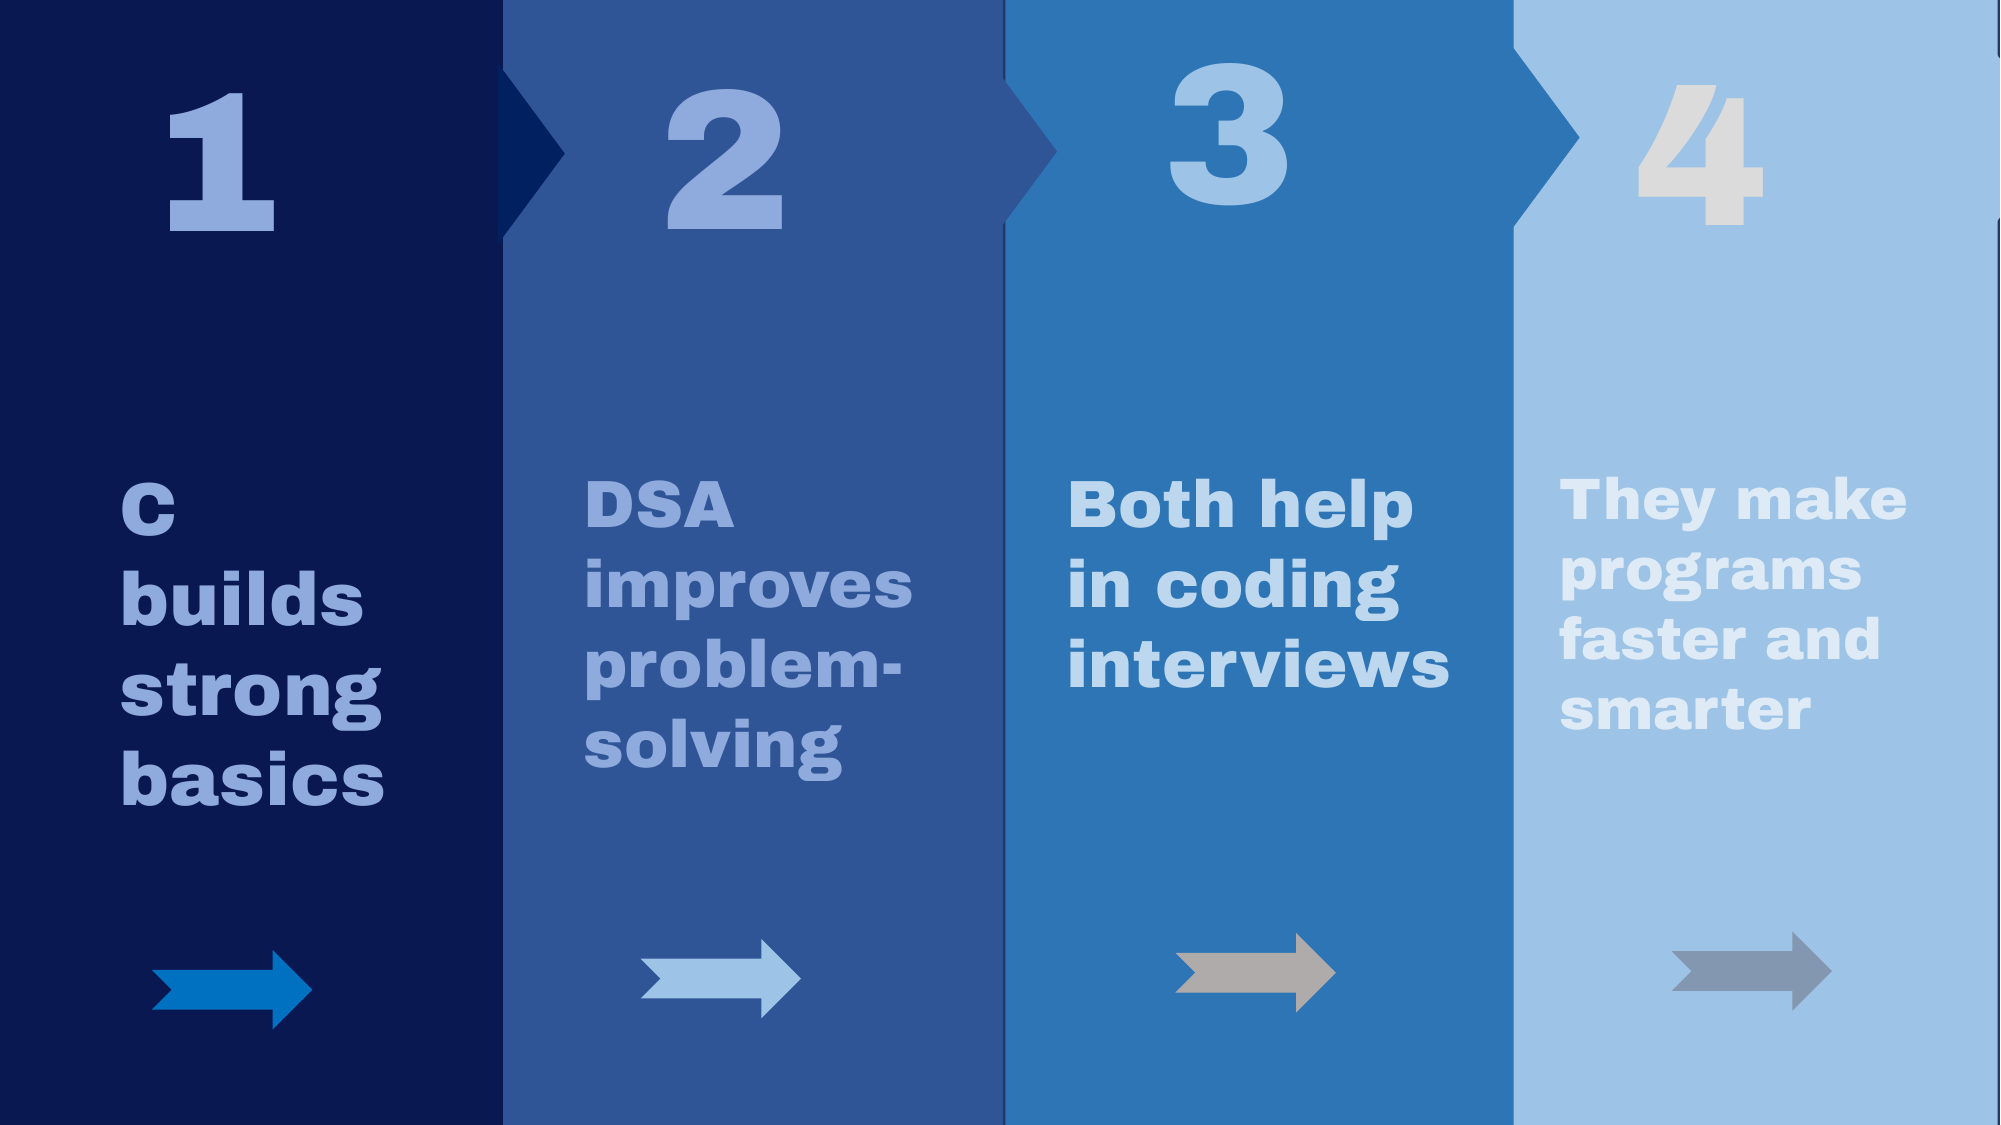

4

They make programs faster and smarter

1

C builds strong basics

2

DSA improves problem-solving

3

Both help in coding interviews